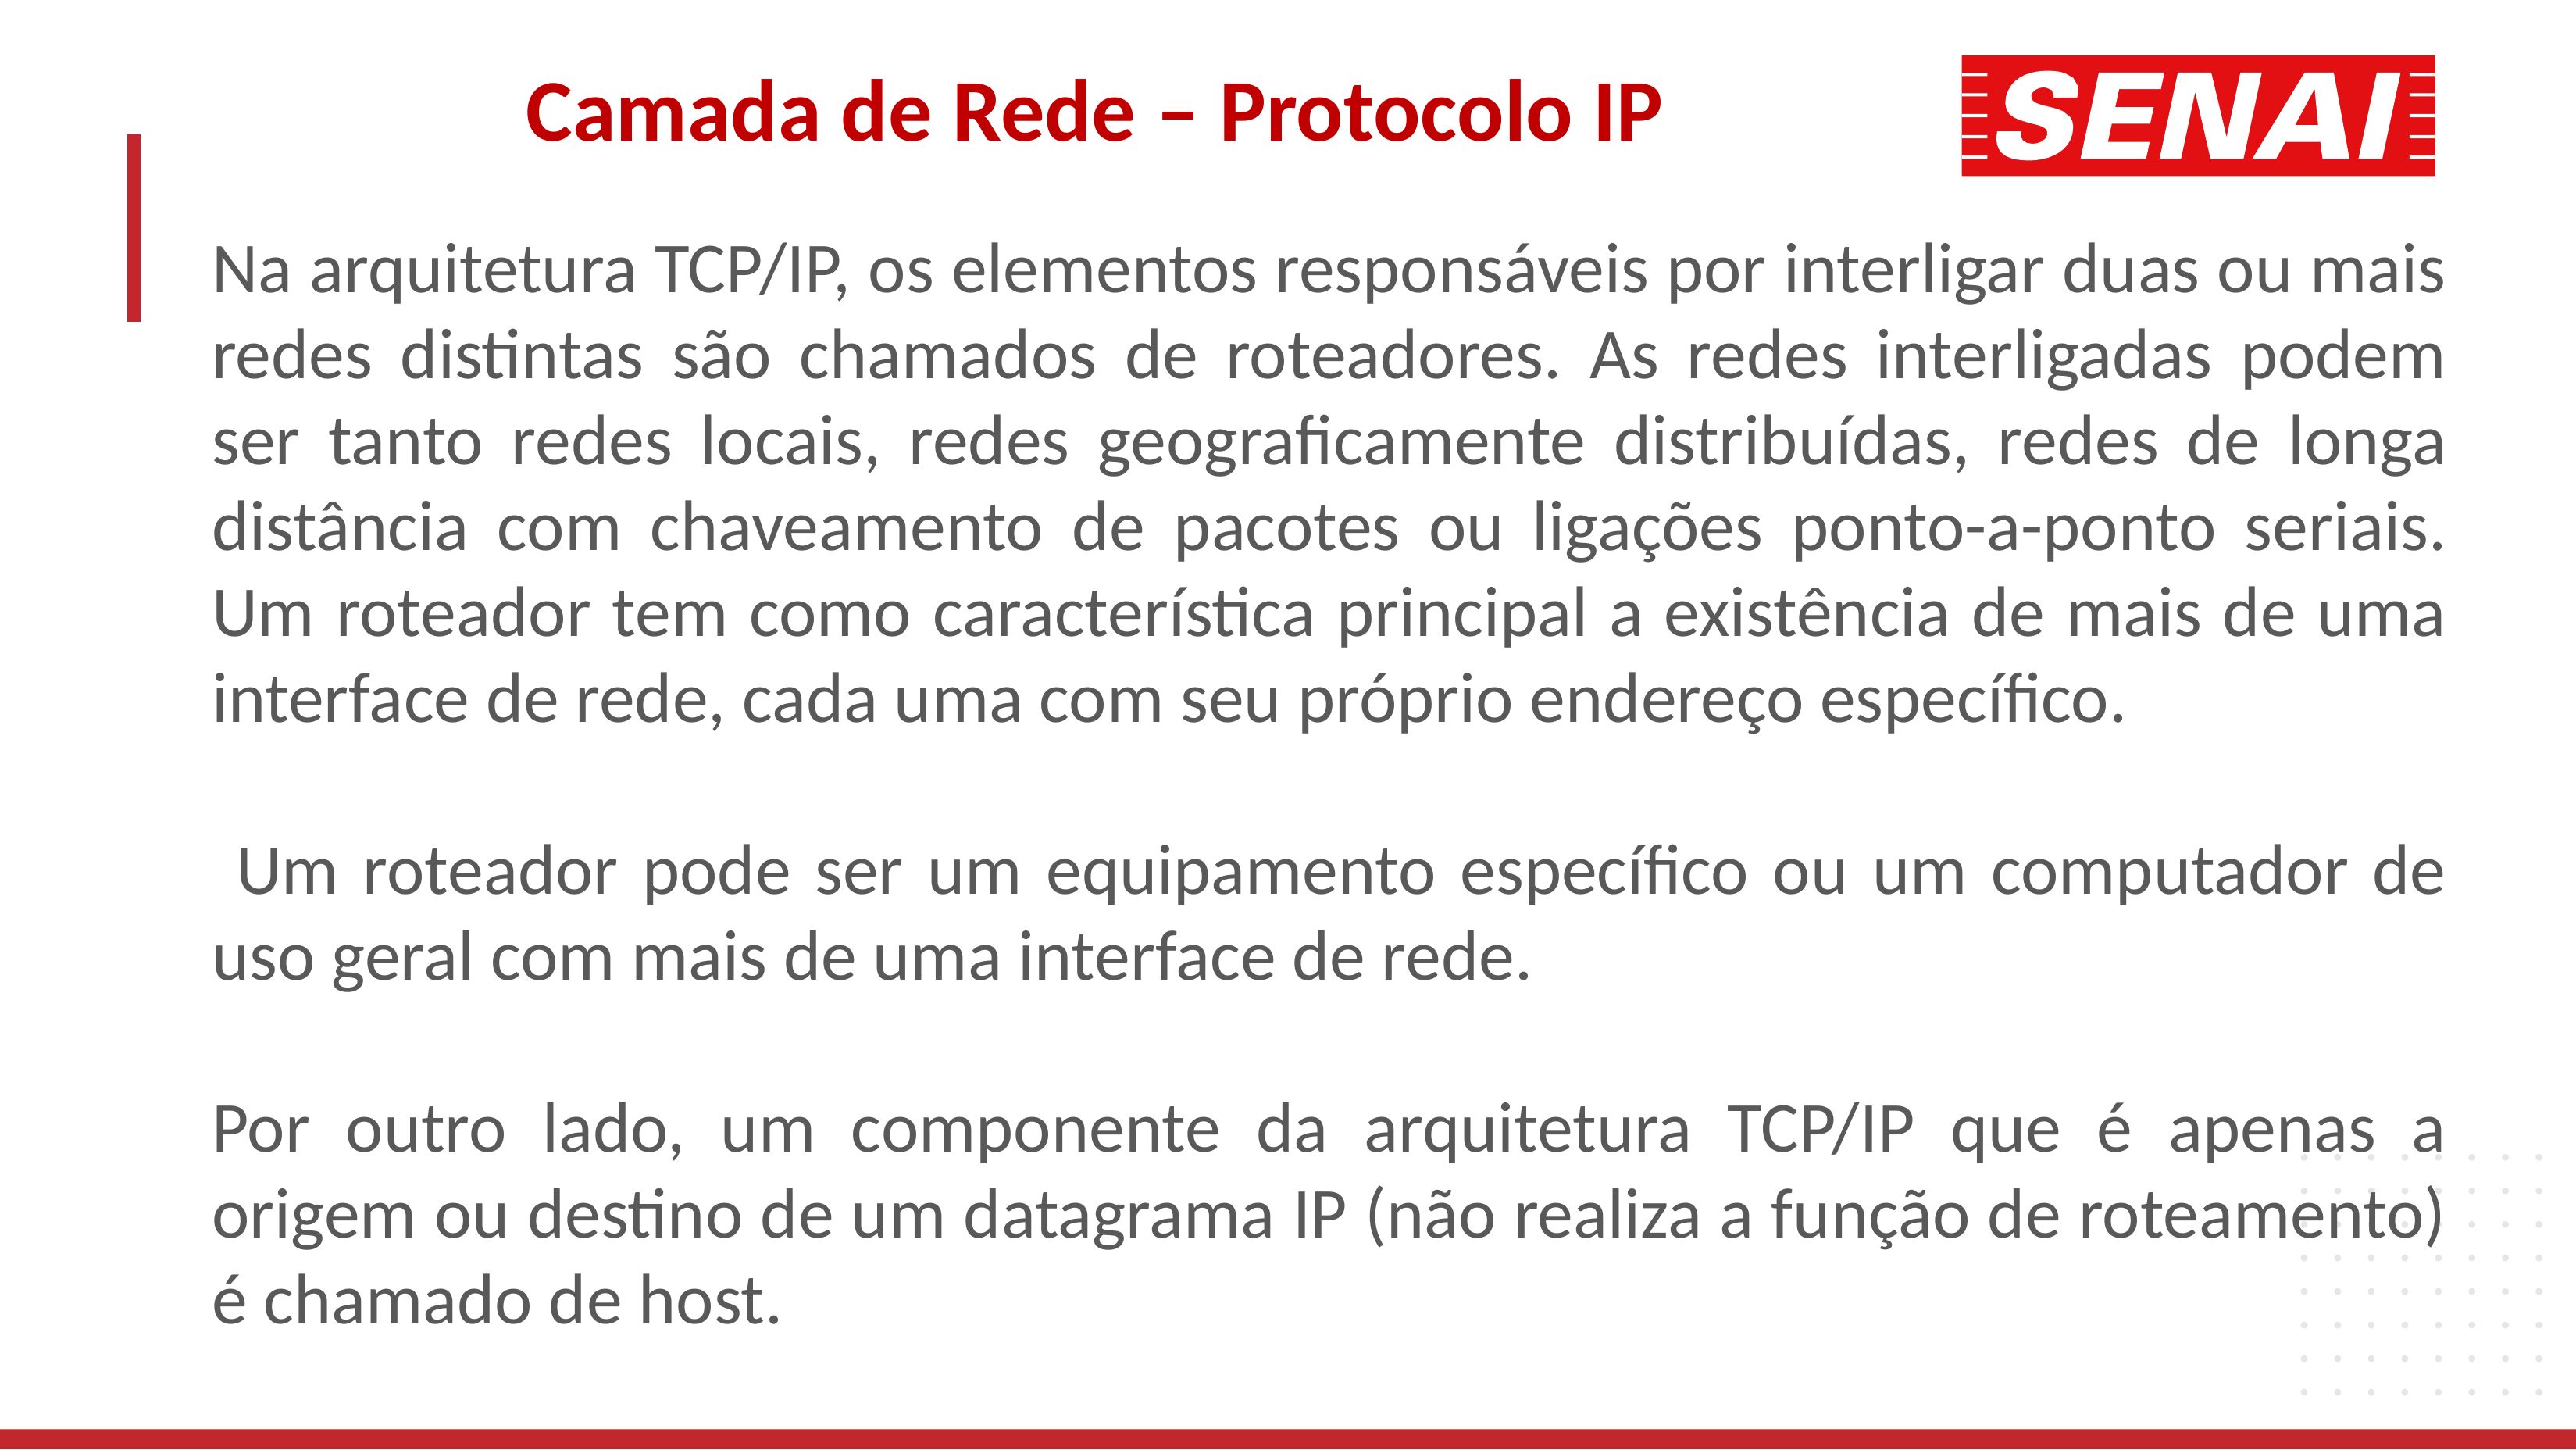

Camada de Rede – Protocolo IP

Na arquitetura TCP/IP, os elementos responsáveis por interligar duas ou mais redes distintas são chamados de roteadores. As redes interligadas podem ser tanto redes locais, redes geograficamente distribuídas, redes de longa distância com chaveamento de pacotes ou ligações ponto-a-ponto seriais. Um roteador tem como característica principal a existência de mais de uma interface de rede, cada uma com seu próprio endereço específico.

 Um roteador pode ser um equipamento específico ou um computador de uso geral com mais de uma interface de rede.

Por outro lado, um componente da arquitetura TCP/IP que é apenas a origem ou destino de um datagrama IP (não realiza a função de roteamento) é chamado de host.